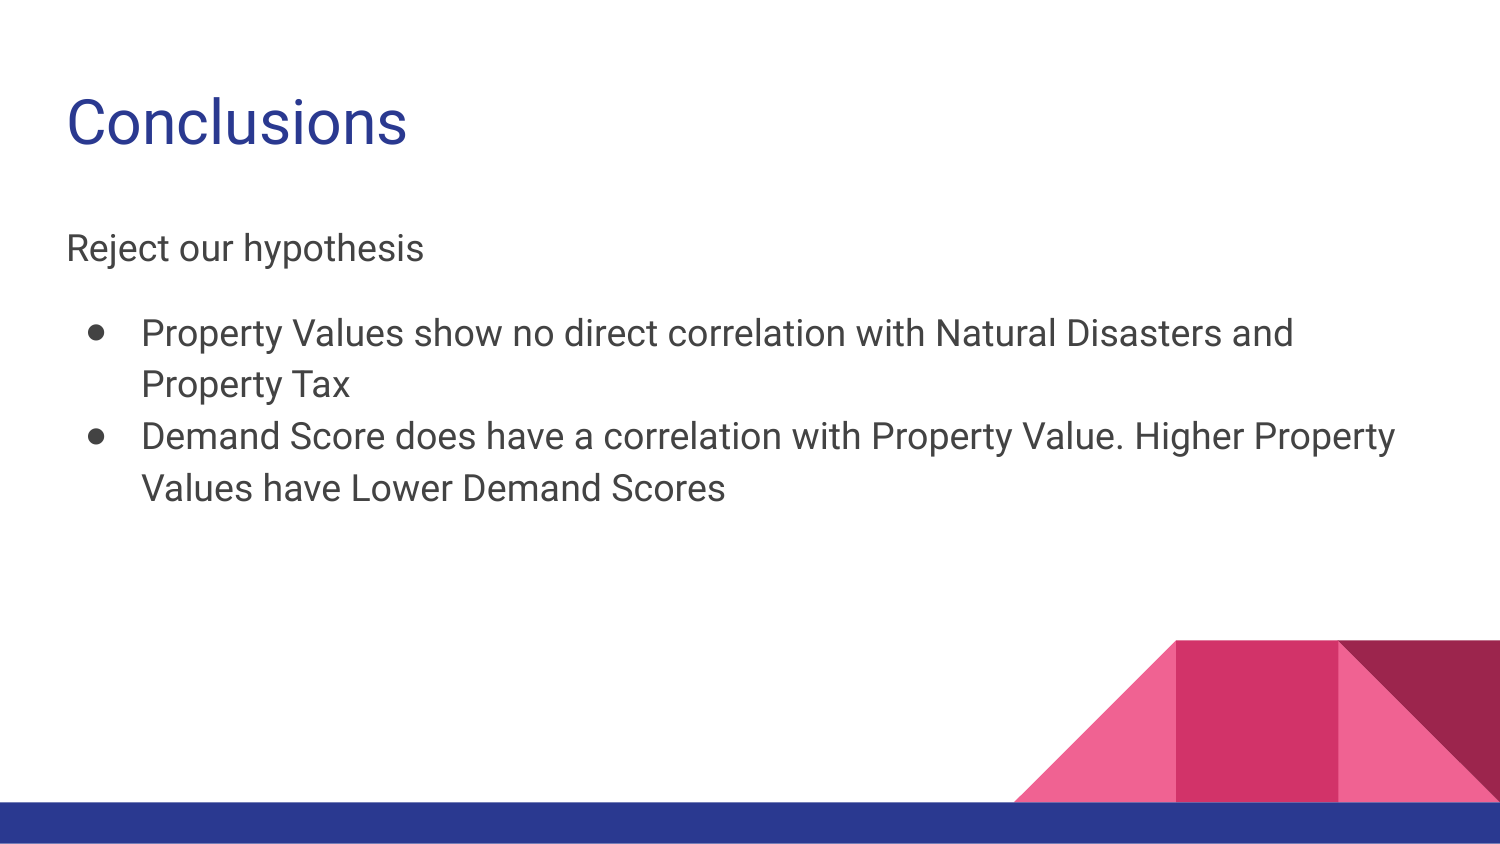

# Conclusions
Reject our hypothesis
Property Values show no direct correlation with Natural Disasters and Property Tax
Demand Score does have a correlation with Property Value. Higher Property Values have Lower Demand Scores